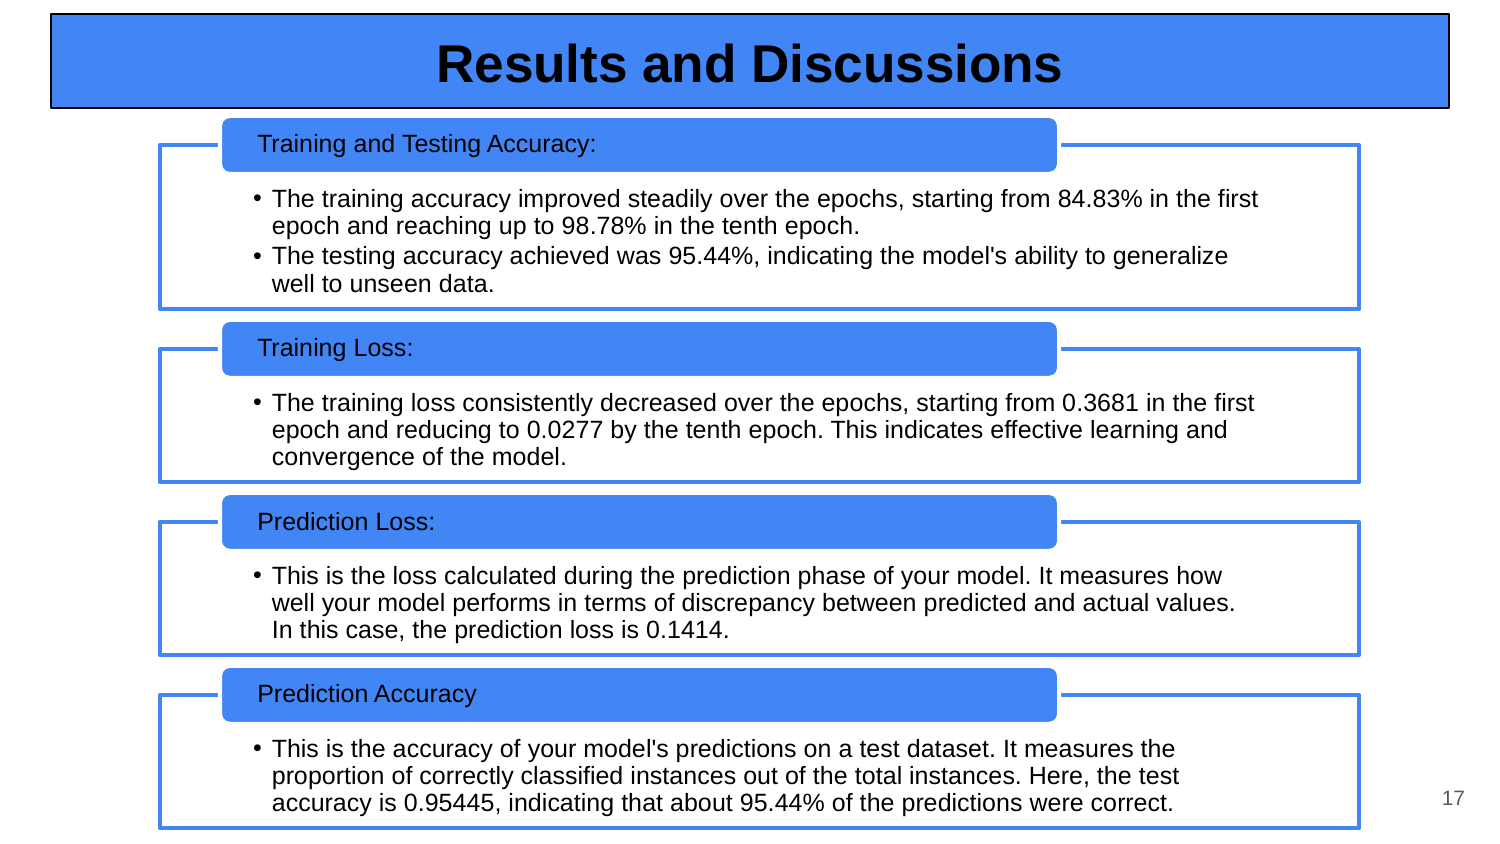

# Results and Discussions
The training accuracy improved steadily over the epochs, starting from 84.83% in the first epoch and reaching up to 98.78% in the tenth epoch.
The testing accuracy achieved was 95.44%, indicating the model's ability to generalize well to unseen data.
Training and Testing Accuracy:
The training loss consistently decreased over the epochs, starting from 0.3681 in the first epoch and reducing to 0.0277 by the tenth epoch. This indicates effective learning and convergence of the model.
Training Loss:
This is the loss calculated during the prediction phase of your model. It measures how well your model performs in terms of discrepancy between predicted and actual values. In this case, the prediction loss is 0.1414.
Prediction Loss:
This is the accuracy of your model's predictions on a test dataset. It measures the proportion of correctly classified instances out of the total instances. Here, the test accuracy is 0.95445, indicating that about 95.44% of the predictions were correct.
Prediction Accuracy
17